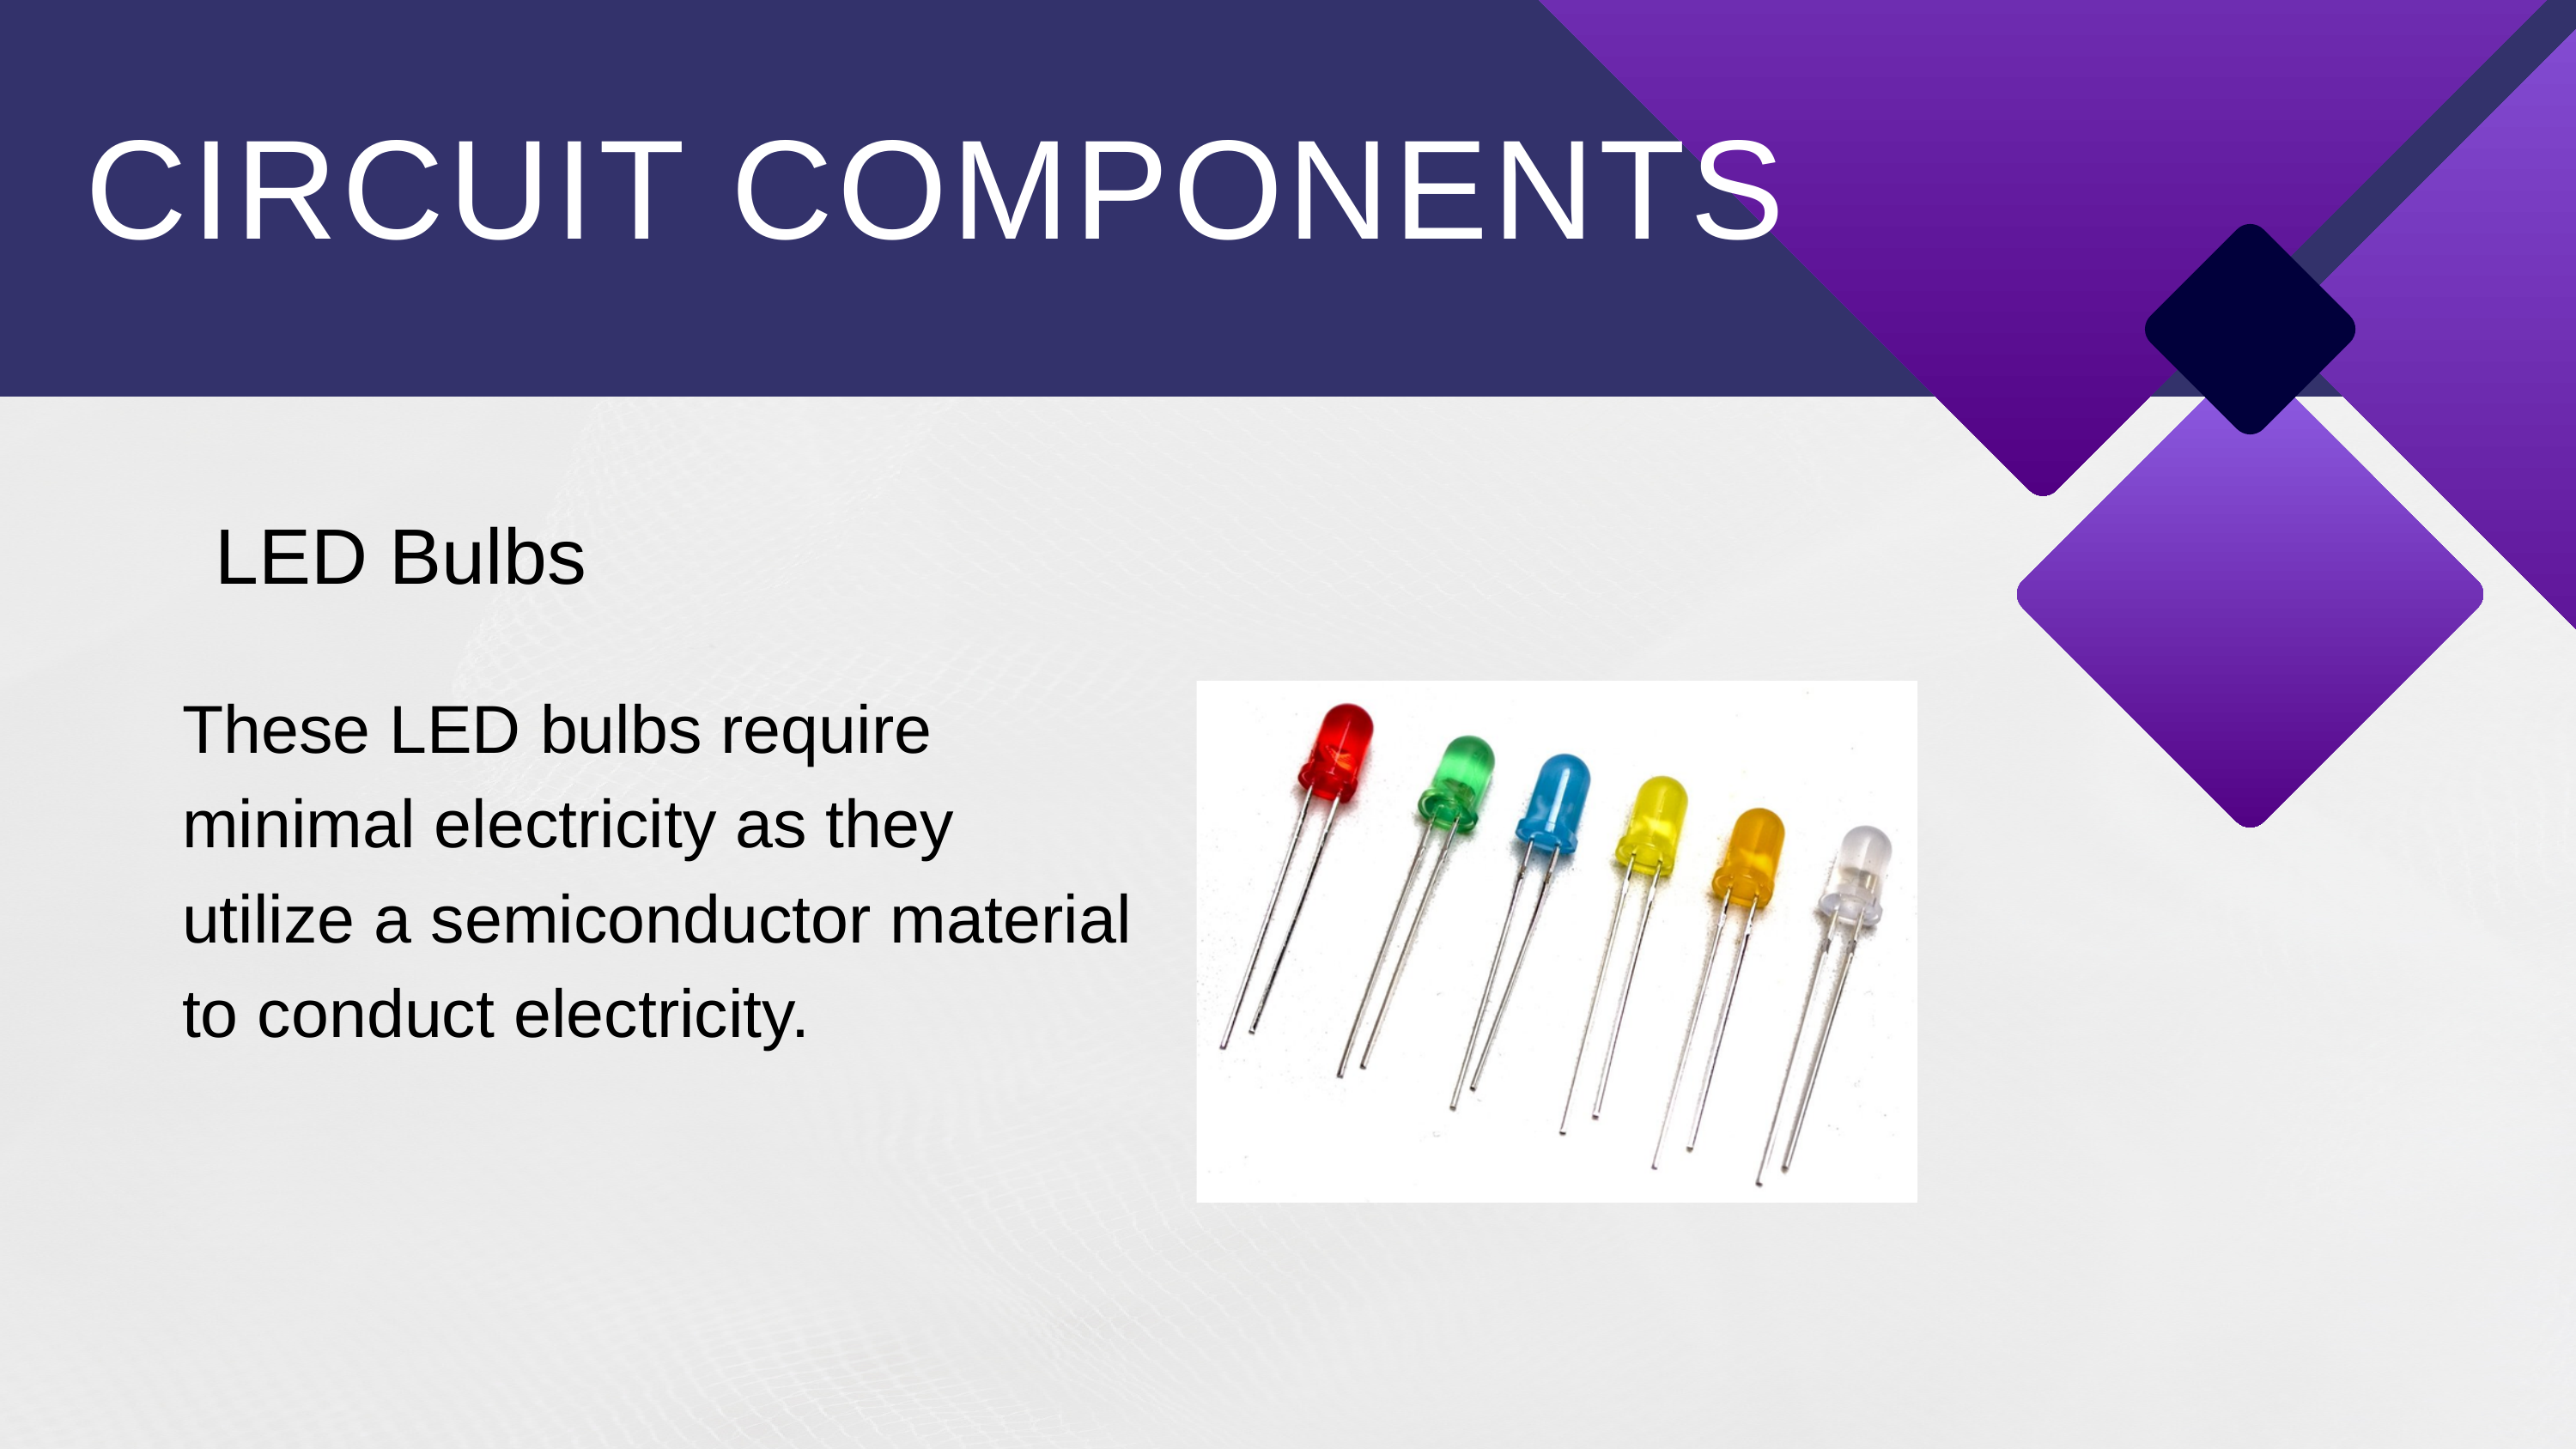

CIRCUIT COMPONENTS

LED Bulbs
These LED bulbs require minimal electricity as they utilize a semiconductor material to conduct electricity.